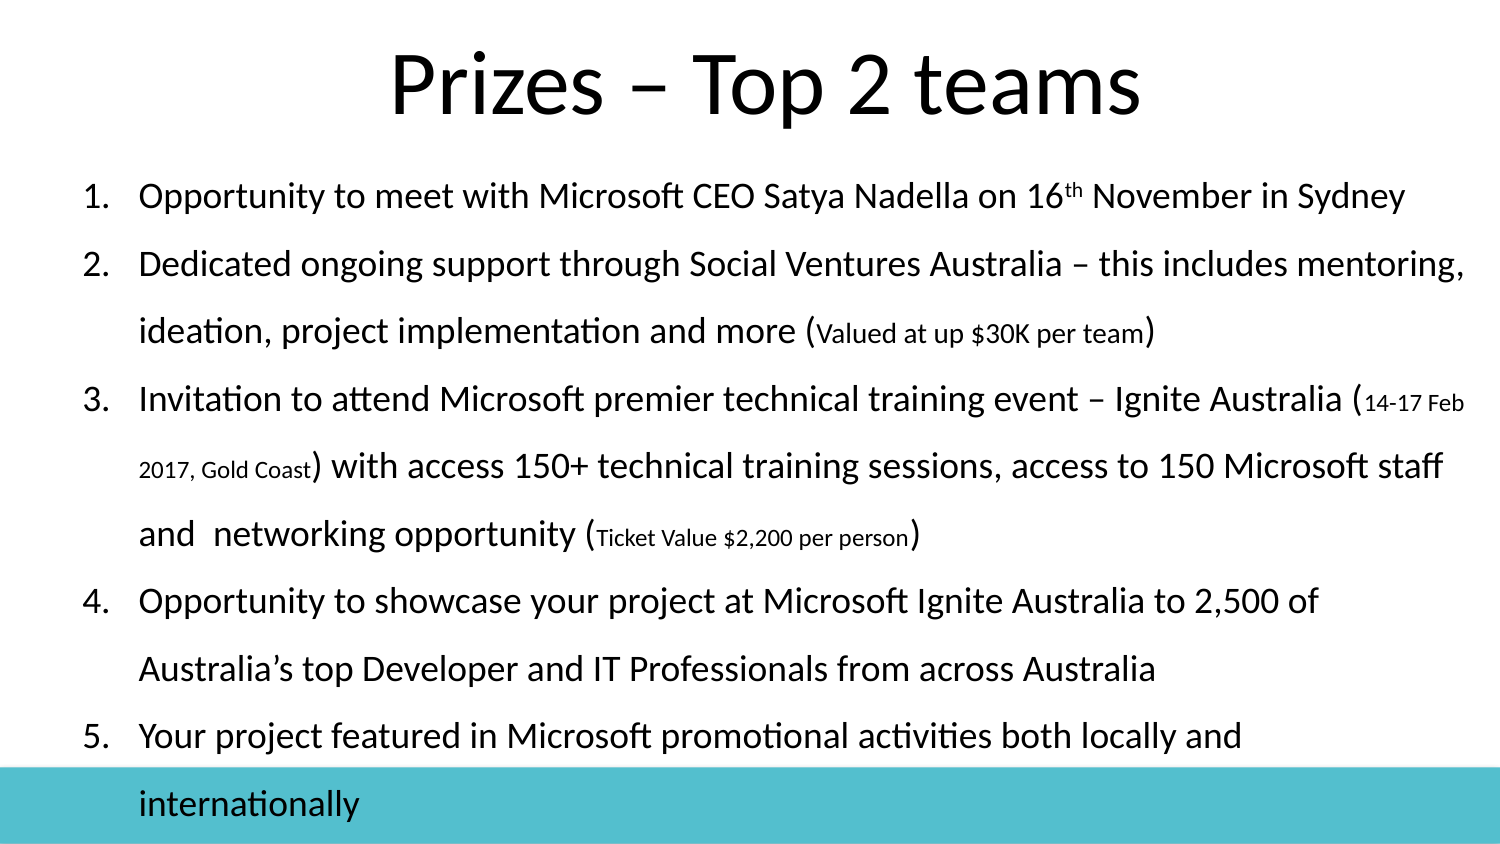

Prizes – Top 2 teams
Opportunity to meet with Microsoft CEO Satya Nadella on 16th November in Sydney
Dedicated ongoing support through Social Ventures Australia – this includes mentoring, ideation, project implementation and more (Valued at up $30K per team)
Invitation to attend Microsoft premier technical training event – Ignite Australia (14-17 Feb 2017, Gold Coast) with access 150+ technical training sessions, access to 150 Microsoft staff and  networking opportunity (Ticket Value $2,200 per person)
Opportunity to showcase your project at Microsoft Ignite Australia to 2,500 of Australia’s top Developer and IT Professionals from across Australia
Your project featured in Microsoft promotional activities both locally and internationally
#